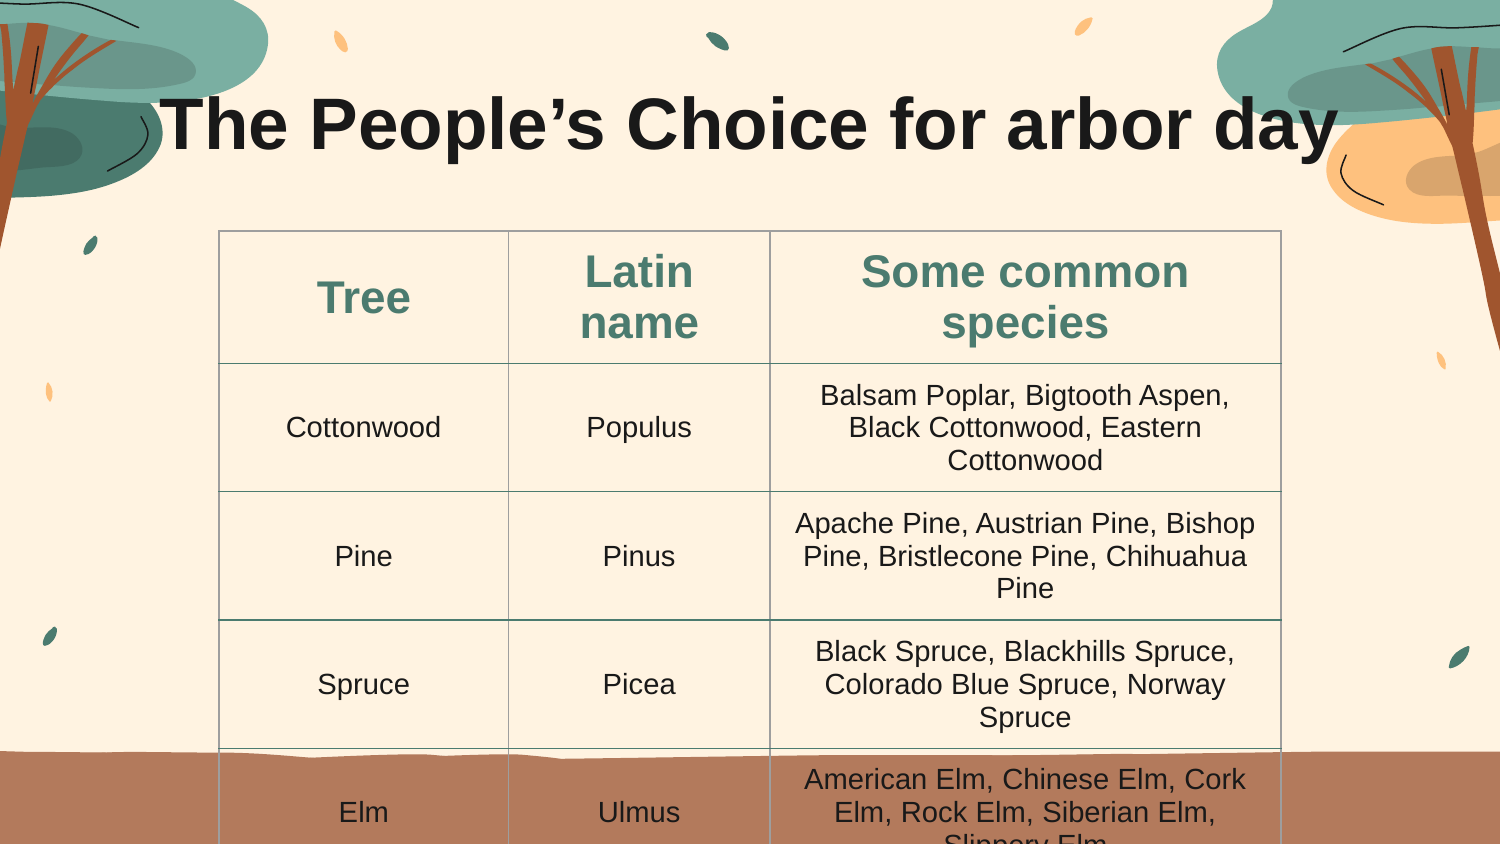

# The People’s Choice for arbor day
| Tree | Latin name | Some common species |
| --- | --- | --- |
| Cottonwood | Populus | Balsam Poplar, Bigtooth Aspen, Black Cottonwood, Eastern Cottonwood |
| Pine | Pinus | Apache Pine, Austrian Pine, Bishop Pine, Bristlecone Pine, Chihuahua Pine |
| Spruce | Picea | Black Spruce, Blackhills Spruce, Colorado Blue Spruce, Norway Spruce |
| Elm | Ulmus | American Elm, Chinese Elm, Cork Elm, Rock Elm, Siberian Elm, Slippery Elm |